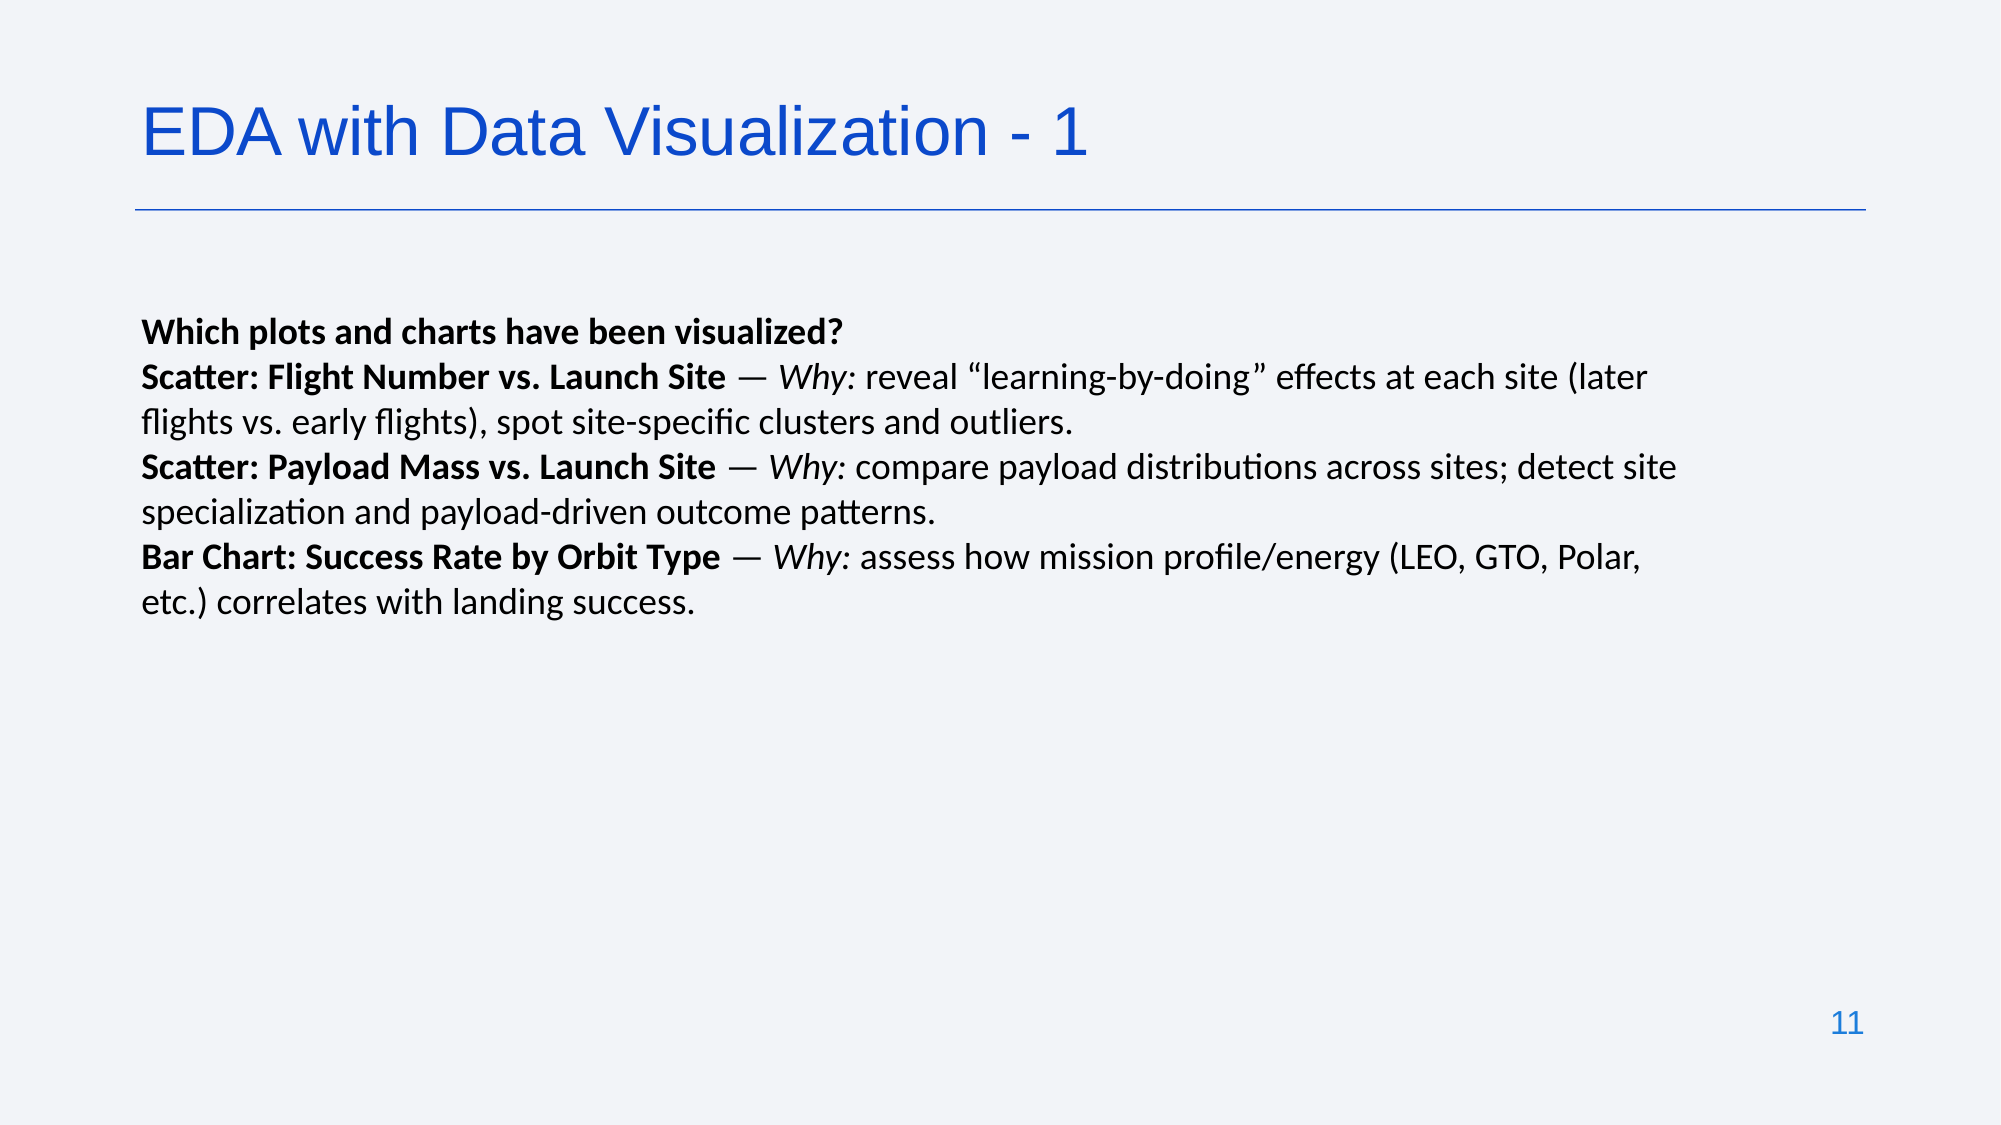

EDA with Data Visualization - 1
Which plots and charts have been visualized?
Scatter: Flight Number vs. Launch Site — Why: reveal “learning-by-doing” effects at each site (later flights vs. early flights), spot site-specific clusters and outliers.
Scatter: Payload Mass vs. Launch Site — Why: compare payload distributions across sites; detect site specialization and payload-driven outcome patterns.
Bar Chart: Success Rate by Orbit Type — Why: assess how mission profile/energy (LEO, GTO, Polar, etc.) correlates with landing success.

11